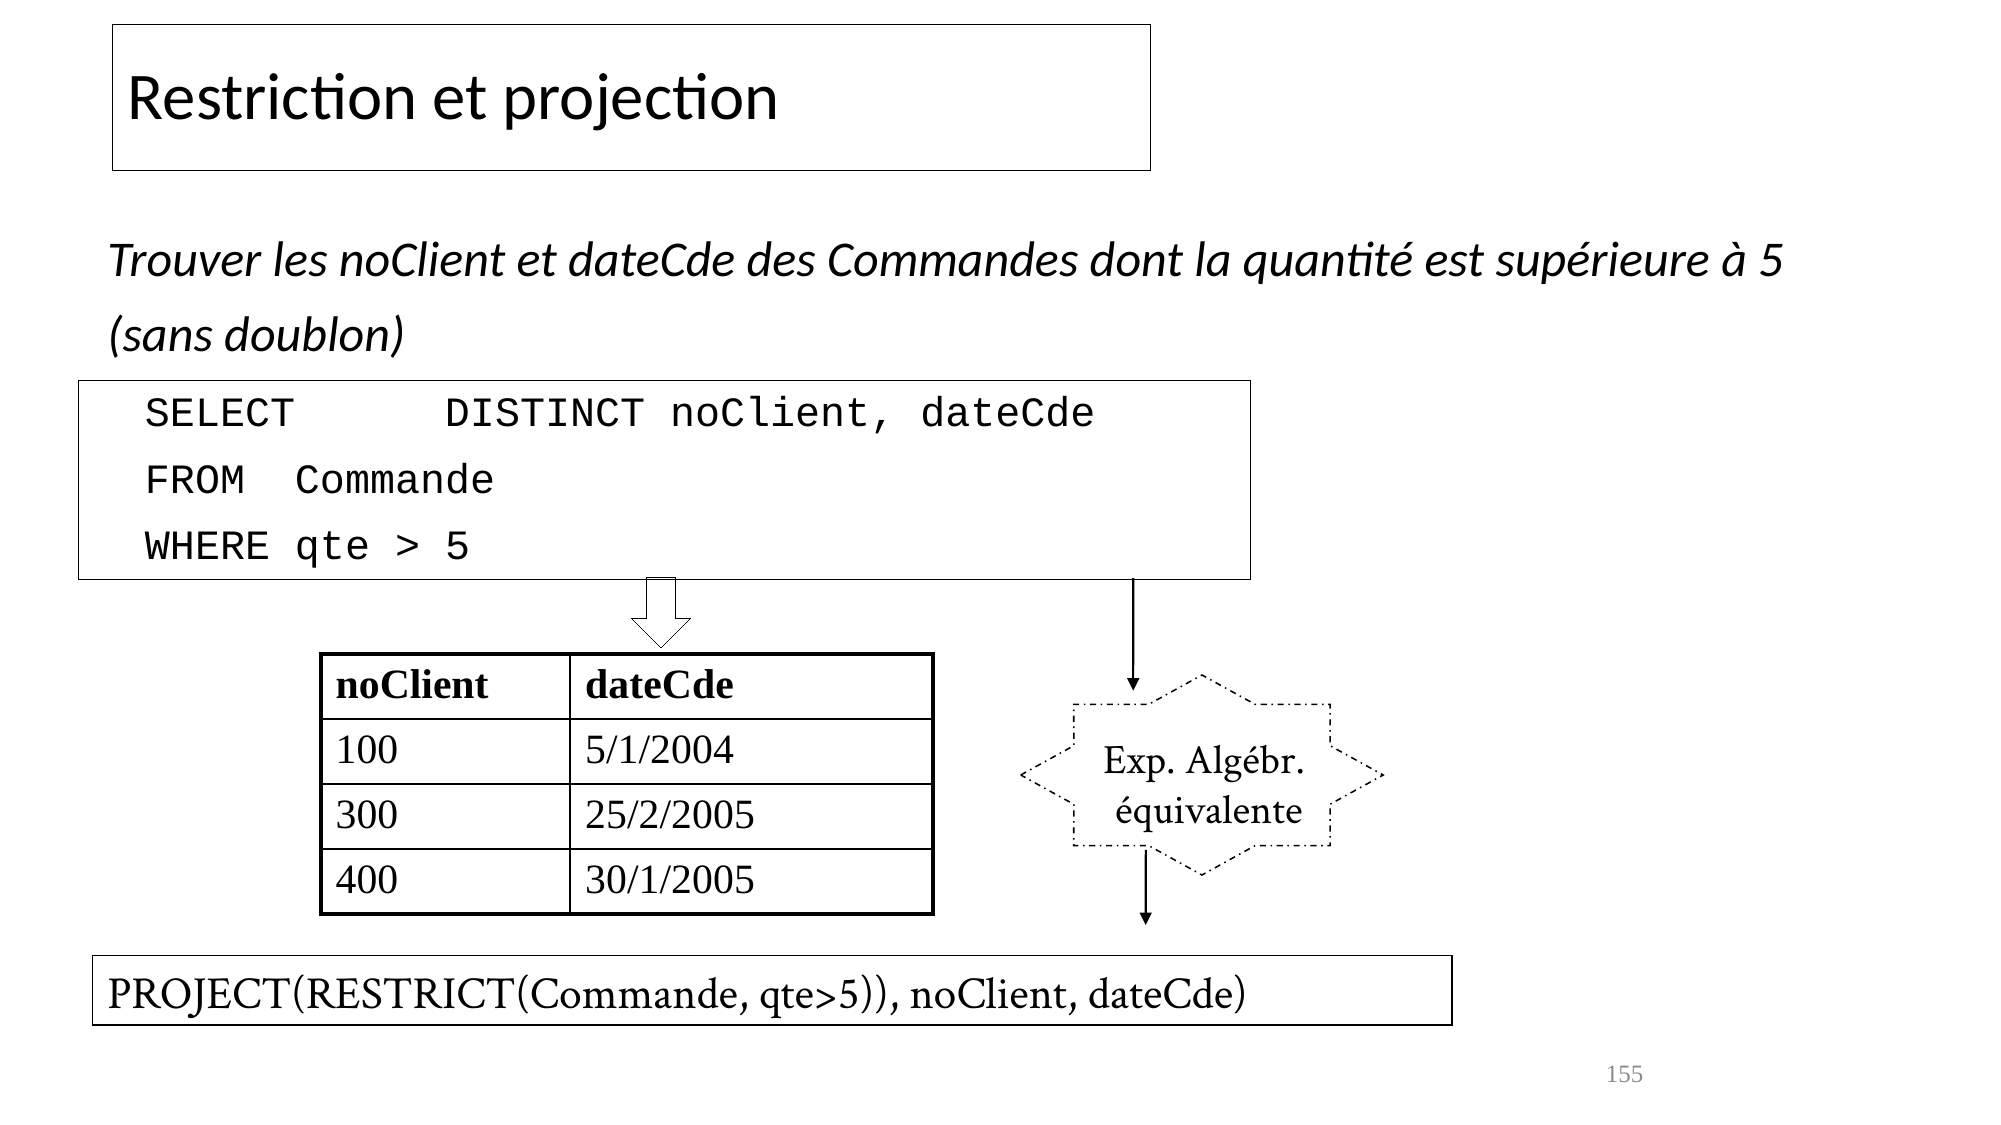

# Restriction et projection
Trouver les noClient et dateCde des Commandes dont la quantité est supérieure à 5
(sans doublon)
	SELECT	DISTINCT noClient, dateCde
	FROM 	Commande
	WHERE	qte > 5

| noClient | dateCde |
| --- | --- |
| 100 | 5/1/2004 |
| 300 | 25/2/2005 |
| 400 | 30/1/2005 |

Exp. Algébr.
équivalente

PROJECT(RESTRICT(Commande, qte>5)), noClient, dateCde)
155